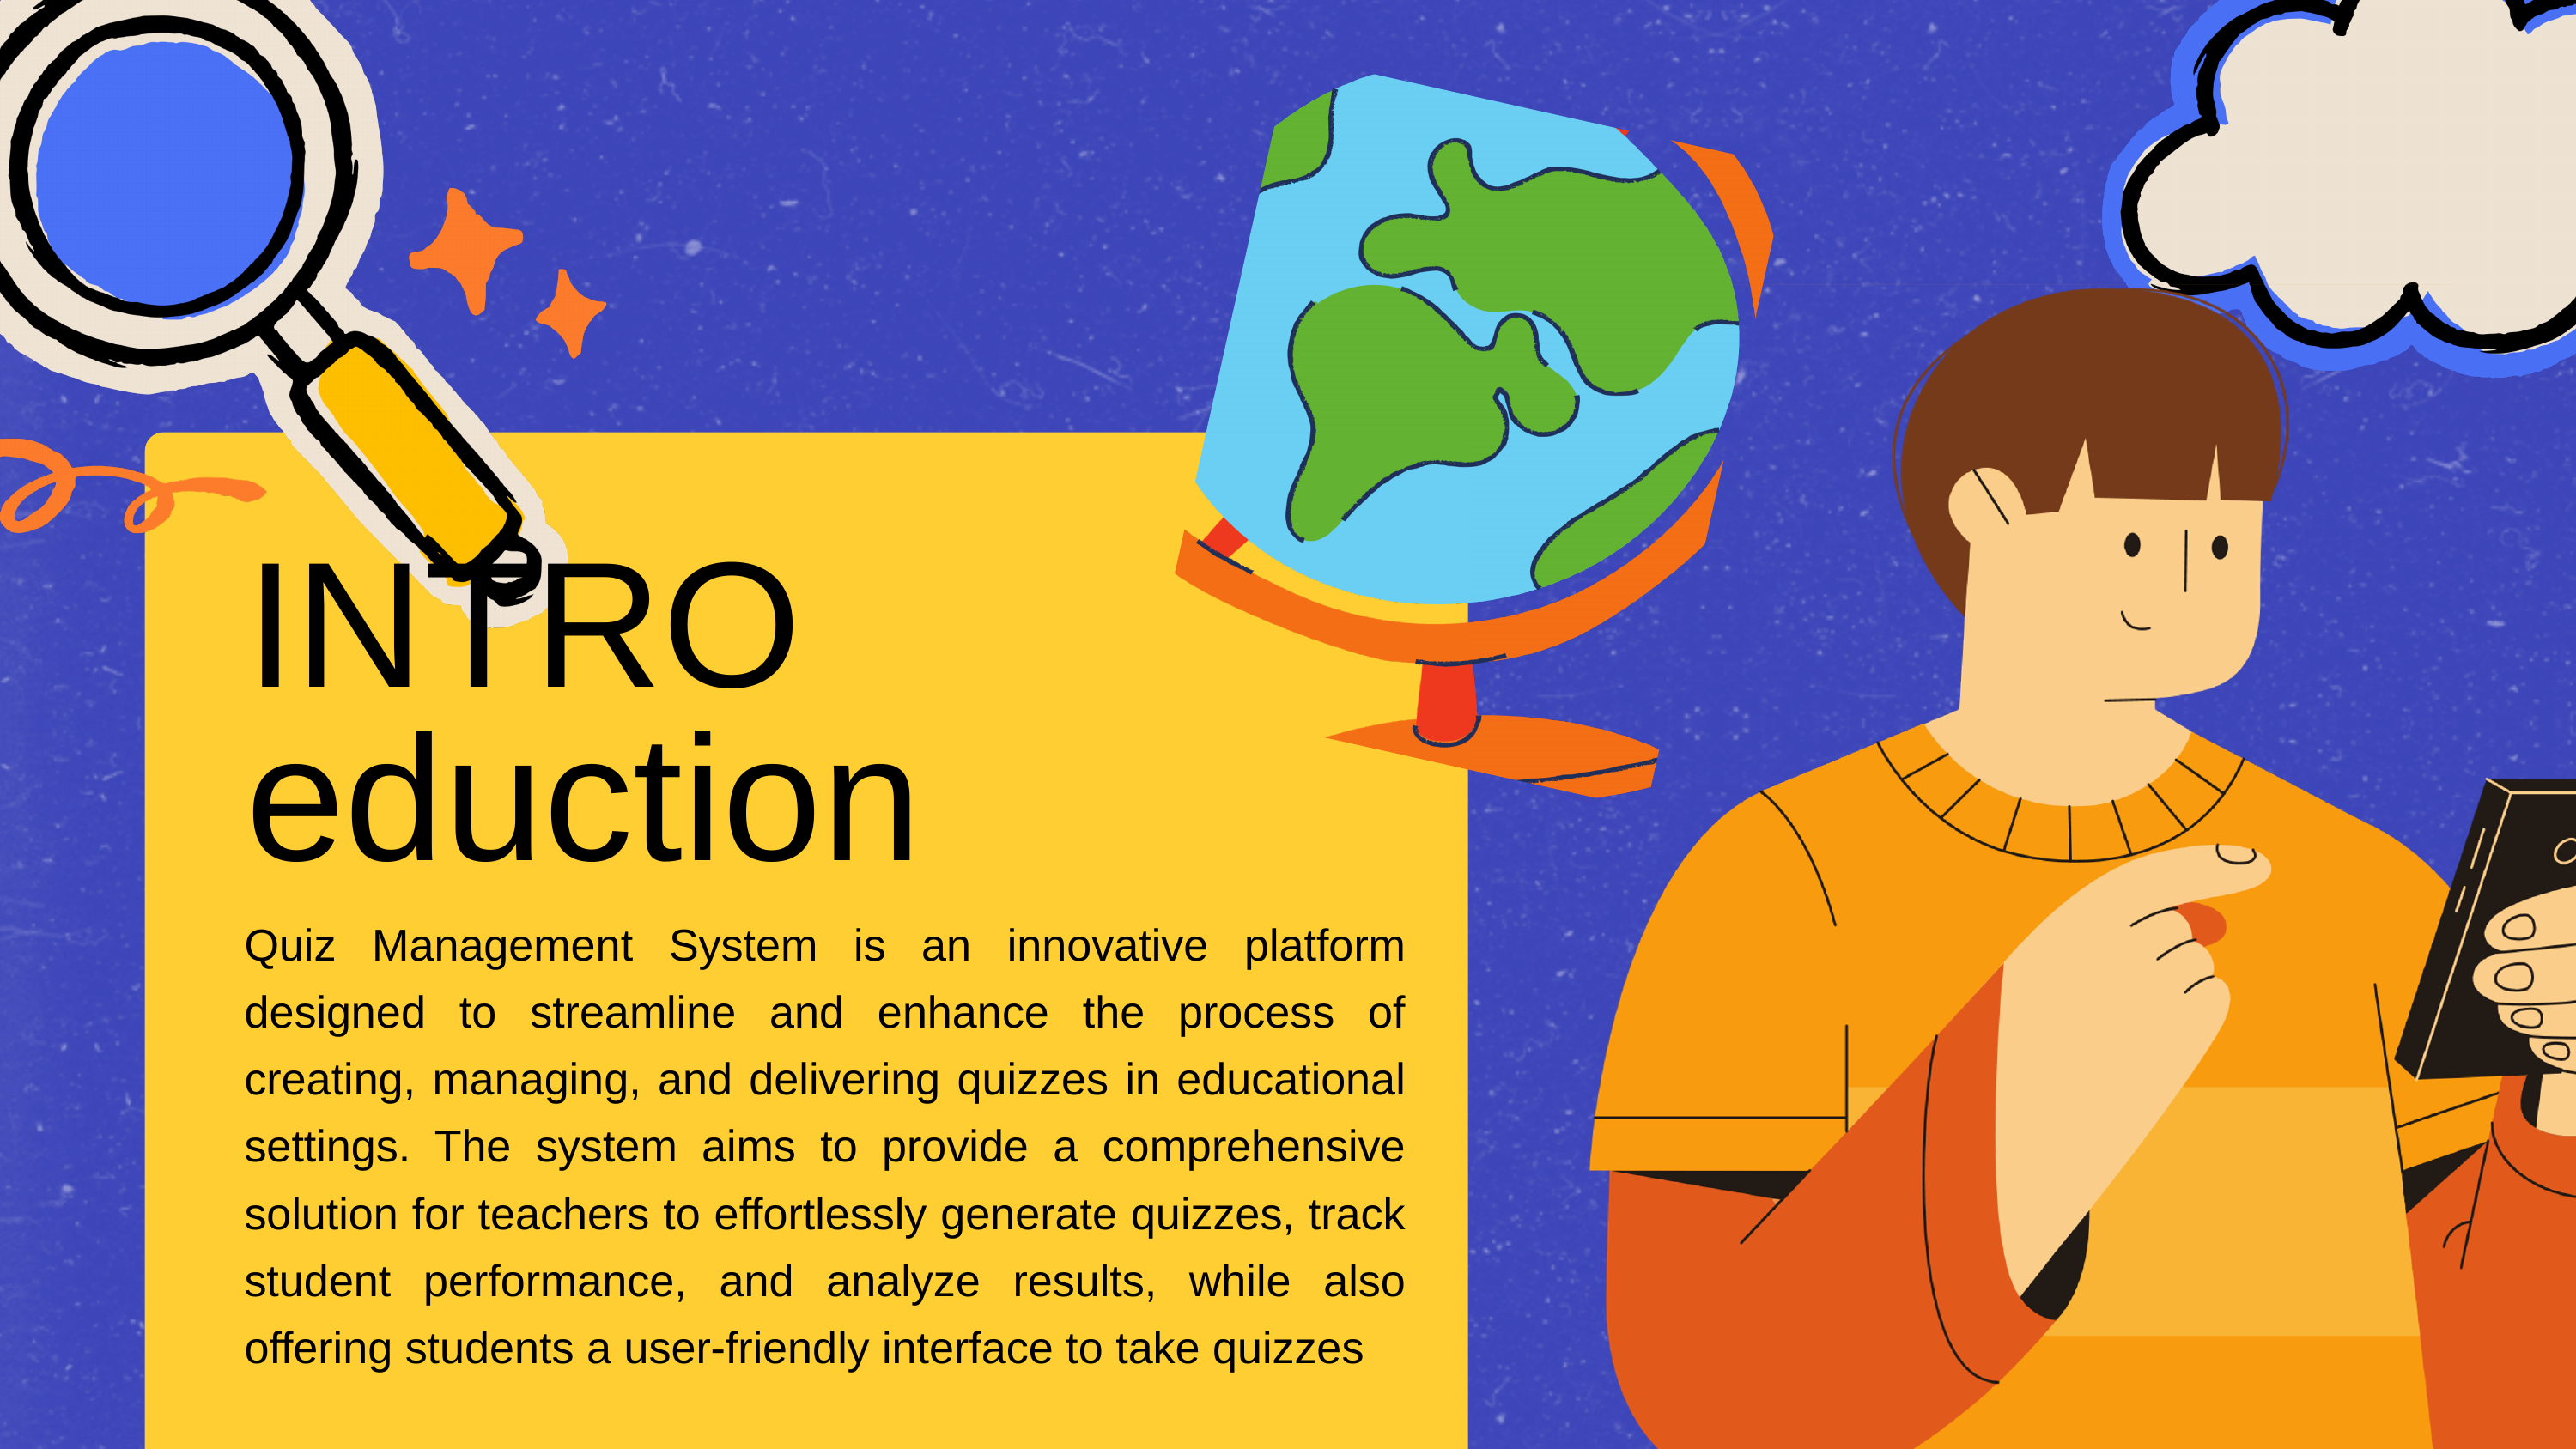

INTRO
eduction
Quiz Management System is an innovative platform designed to streamline and enhance the process of creating, managing, and delivering quizzes in educational settings. The system aims to provide a comprehensive solution for teachers to effortlessly generate quizzes, track student performance, and analyze results, while also offering students a user-friendly interface to take quizzes